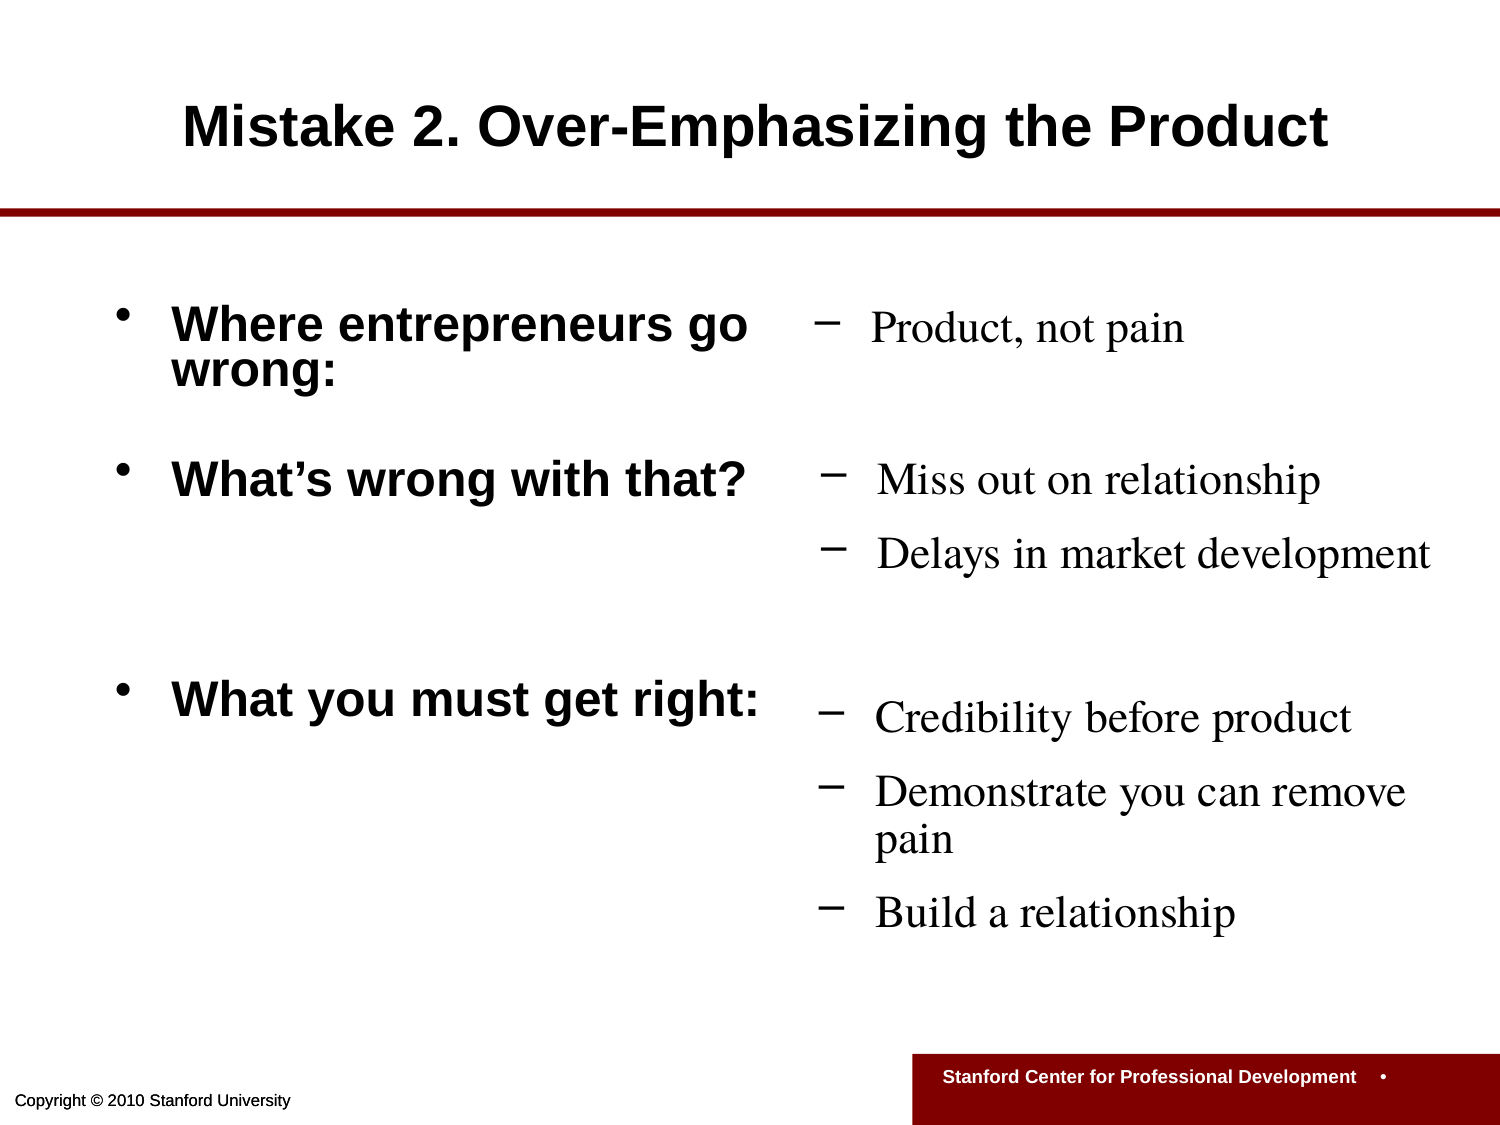

# Mistake 2. Over-Emphasizing the Product
Where entrepreneurs go wrong:

What’s wrong with that?

What you must get right:
Product, not pain
Miss out on relationship
Delays in market development
Credibility before product
Demonstrate you can remove pain
Build a relationship